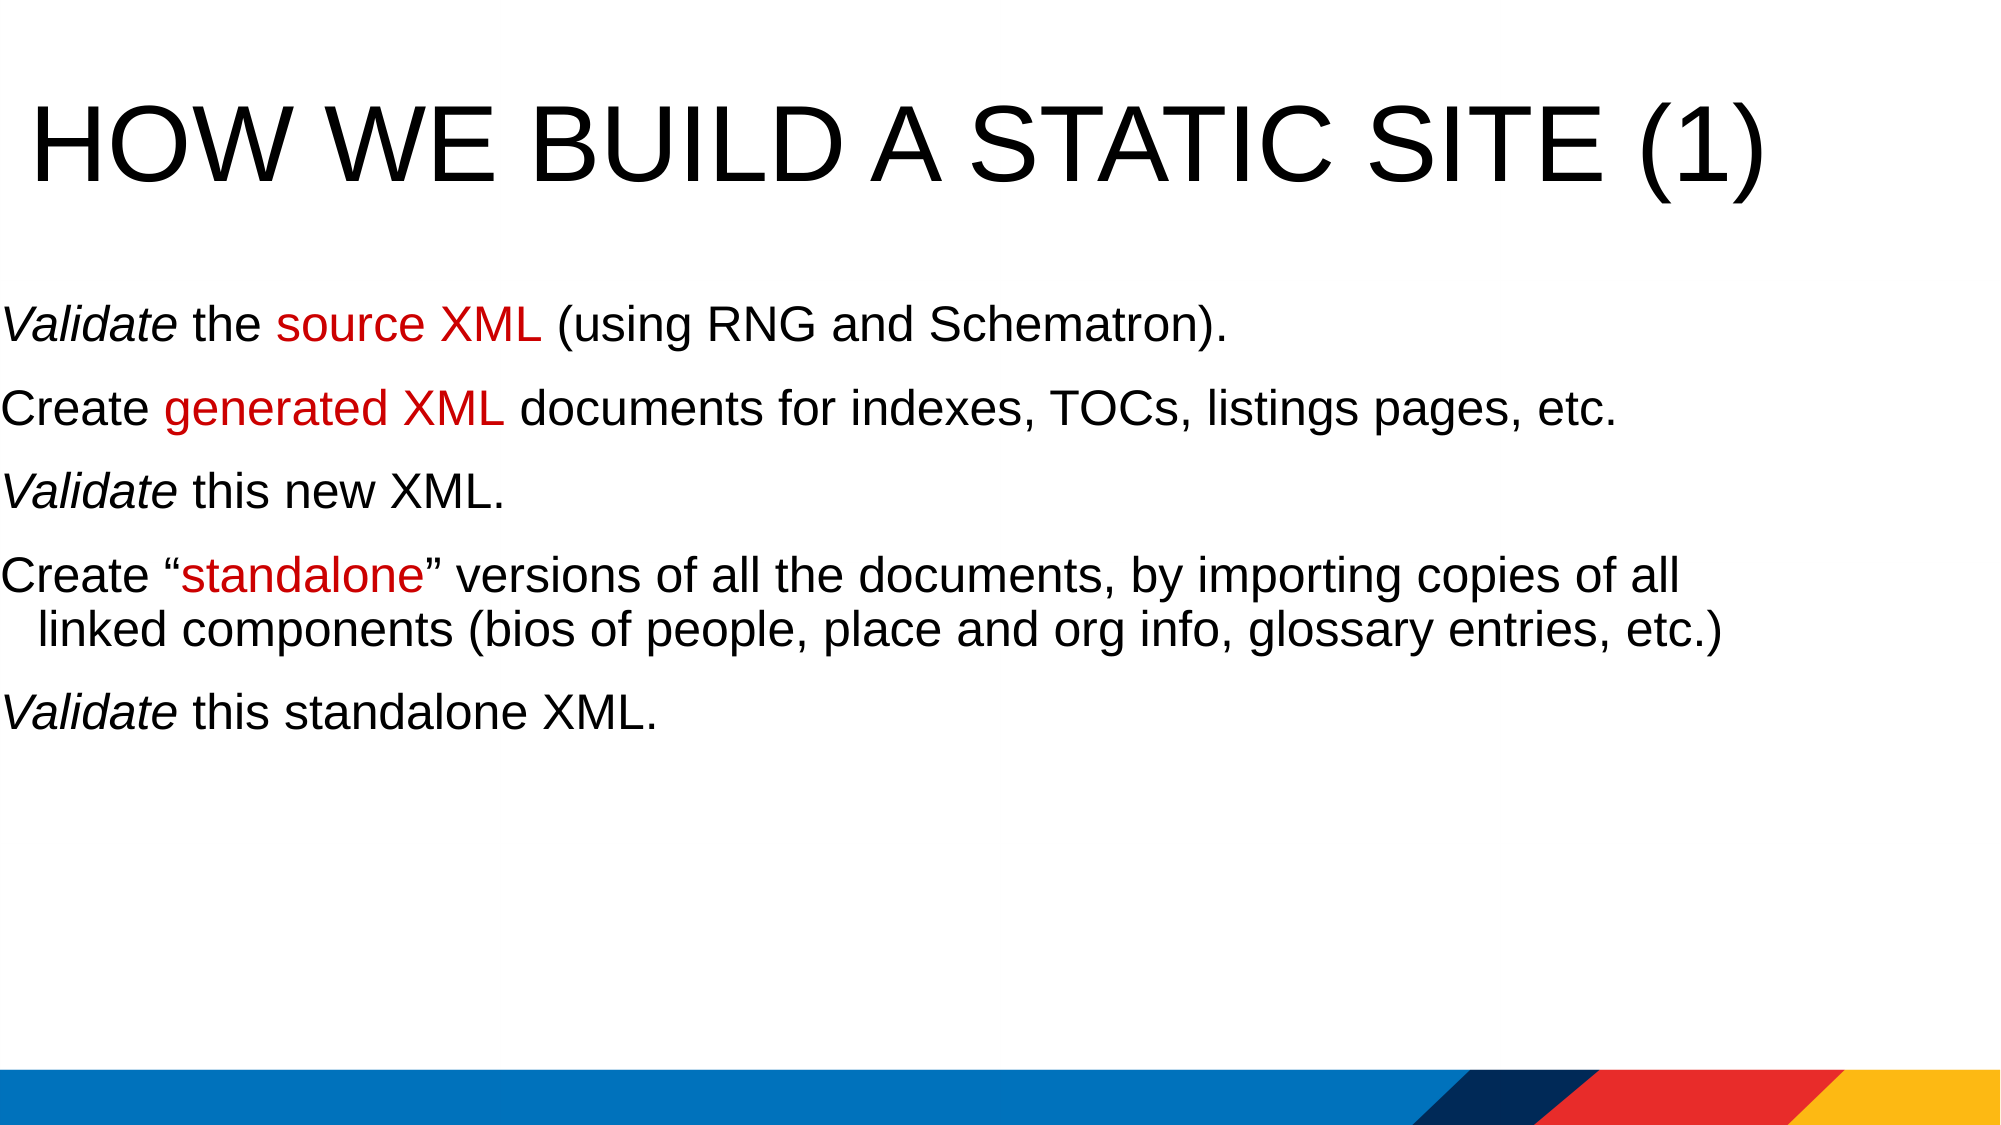

How we build a static site (1)
Validate the source XML (using RNG and Schematron).
Create generated XML documents for indexes, TOCs, listings pages, etc.
Validate this new XML.
Create “standalone” versions of all the documents, by importing copies of all linked components (bios of people, place and org info, glossary entries, etc.)
Validate this standalone XML.